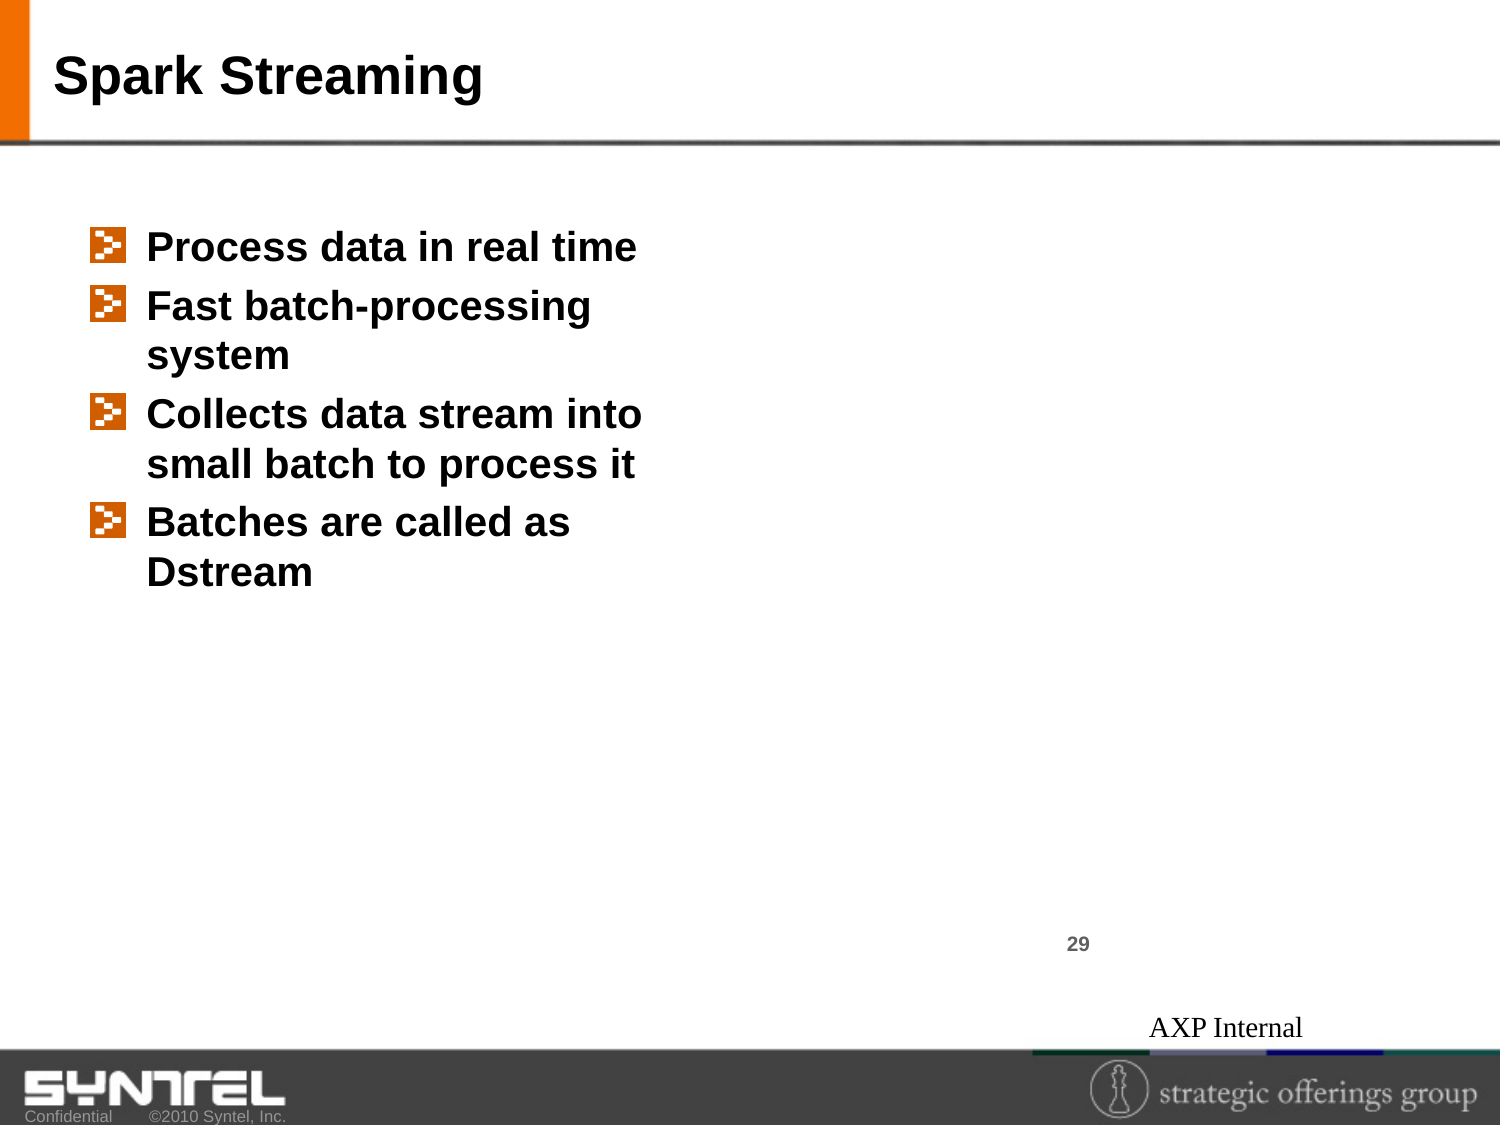

# Spark Streaming

Process data in real time
Fast batch-processing system
Collects data stream into small batch to process it
Batches are called as Dstream

29
14-Jul-17
AXP Internal